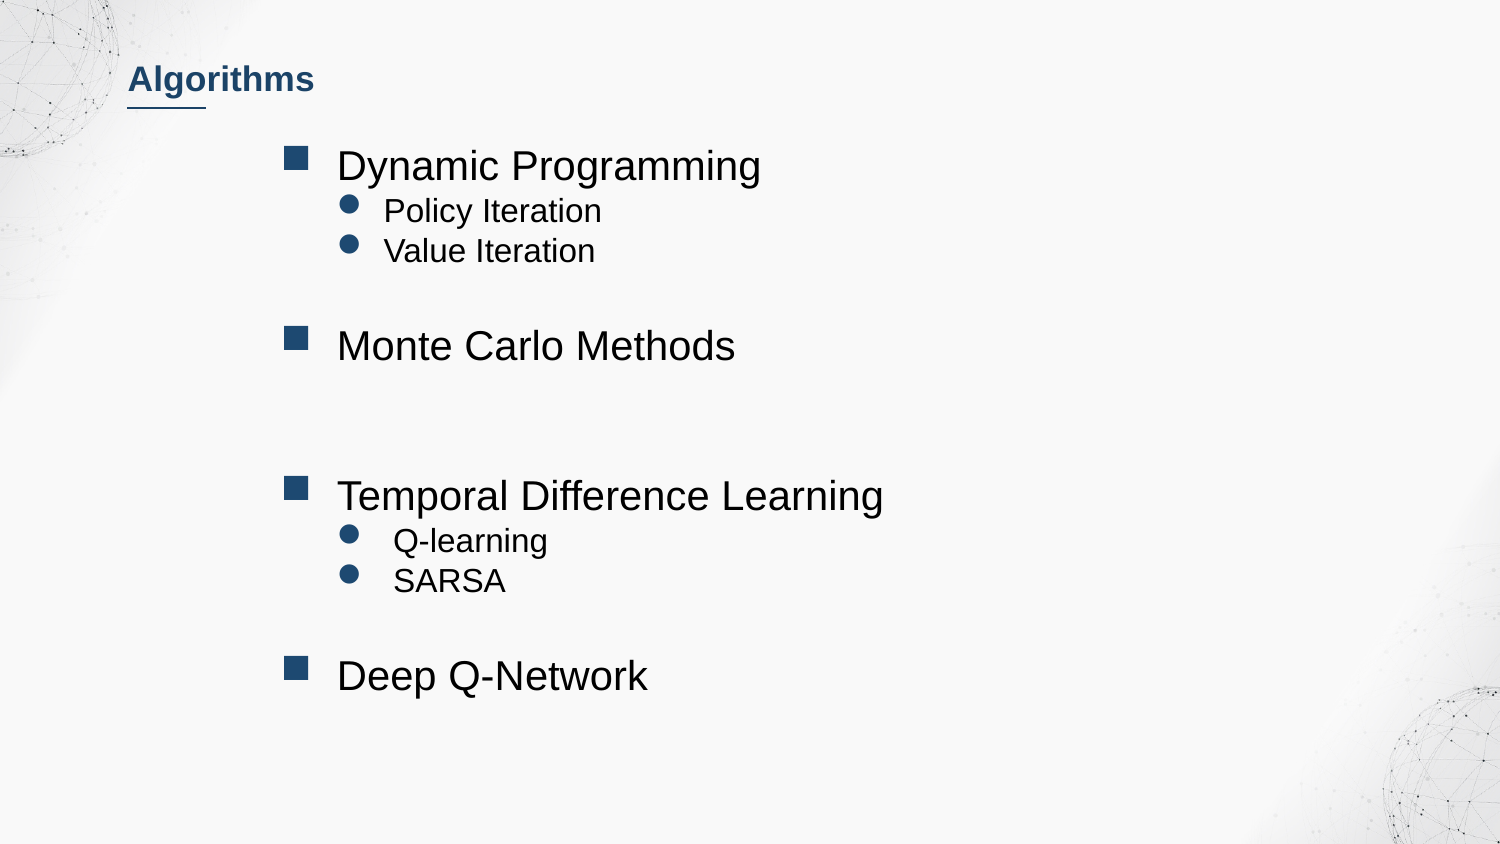

Algorithms
Dynamic Programming
Policy Iteration
Value Iteration

Monte Carlo Methods

Temporal Difference Learning
Q-learning
SARSA

Deep Q-Network